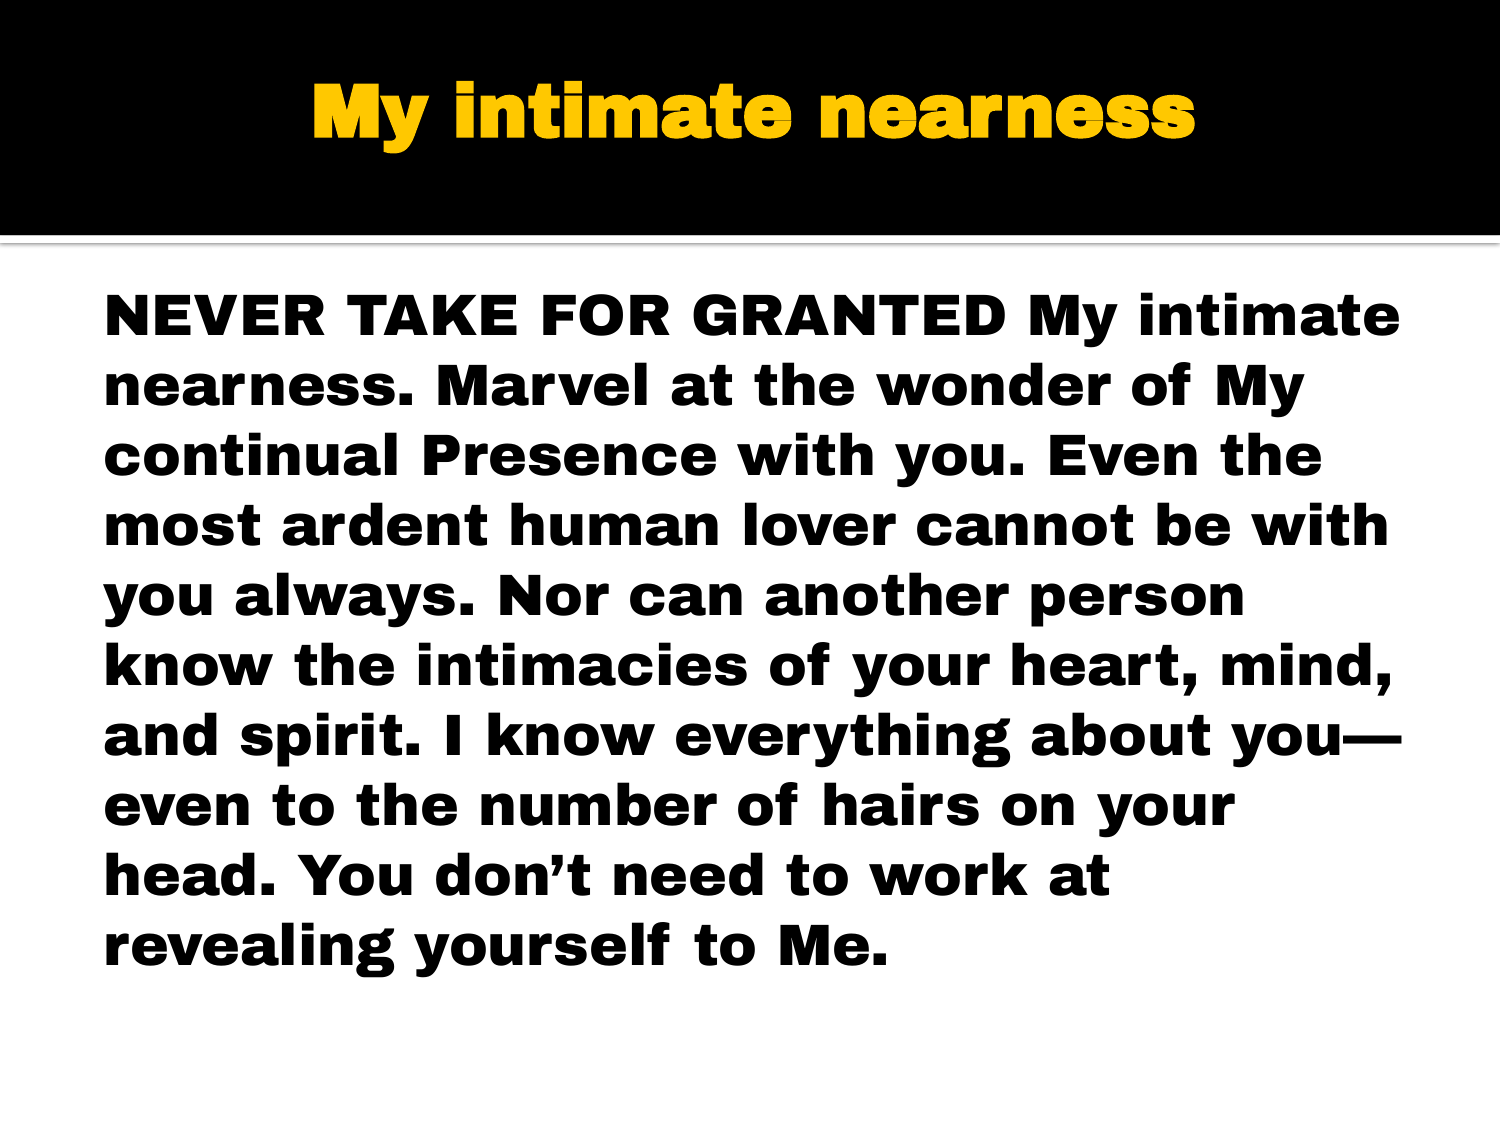

# My intimate nearness
NEVER TAKE FOR GRANTED My intimate nearness. Marvel at the wonder of My continual Presence with you. Even the most ardent human lover cannot be with you always. Nor can another person know the intimacies of your heart, mind, and spirit. I know everything about you— even to the number of hairs on your head. You don’t need to work at revealing yourself to Me.